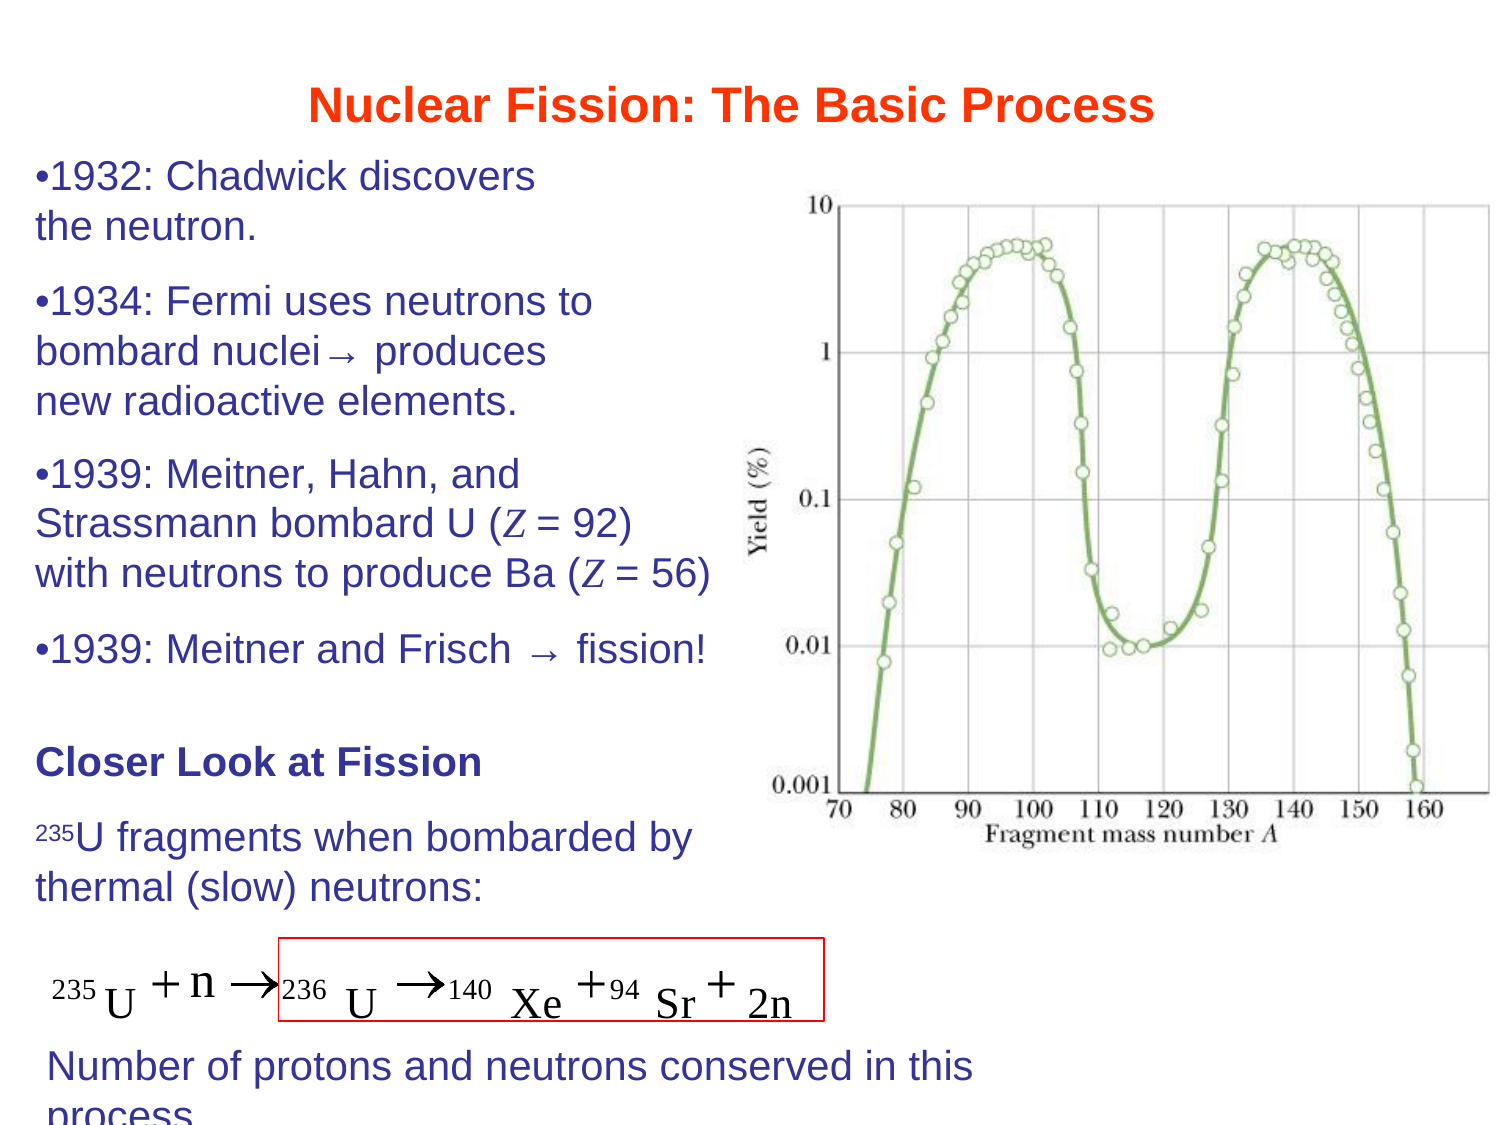

# Nuclear Fission: The Basic Process
•1932: Chadwick discovers the neutron.

•1934: Fermi uses neutrons to bombard nuclei→ produces new radioactive elements.

•1939: Meitner, Hahn, and Strassmann bombard U (Z = 92) with neutrons to produce Ba (Z = 56)

•1939: Meitner and Frisch → fission!

Closer Look at Fission

235U fragments when bombarded by thermal (slow) neutrons:

235 U
236  U	140  Xe	94  Sr	2n

n
(43-1)
Number of protons and neutrons conserved in this process.